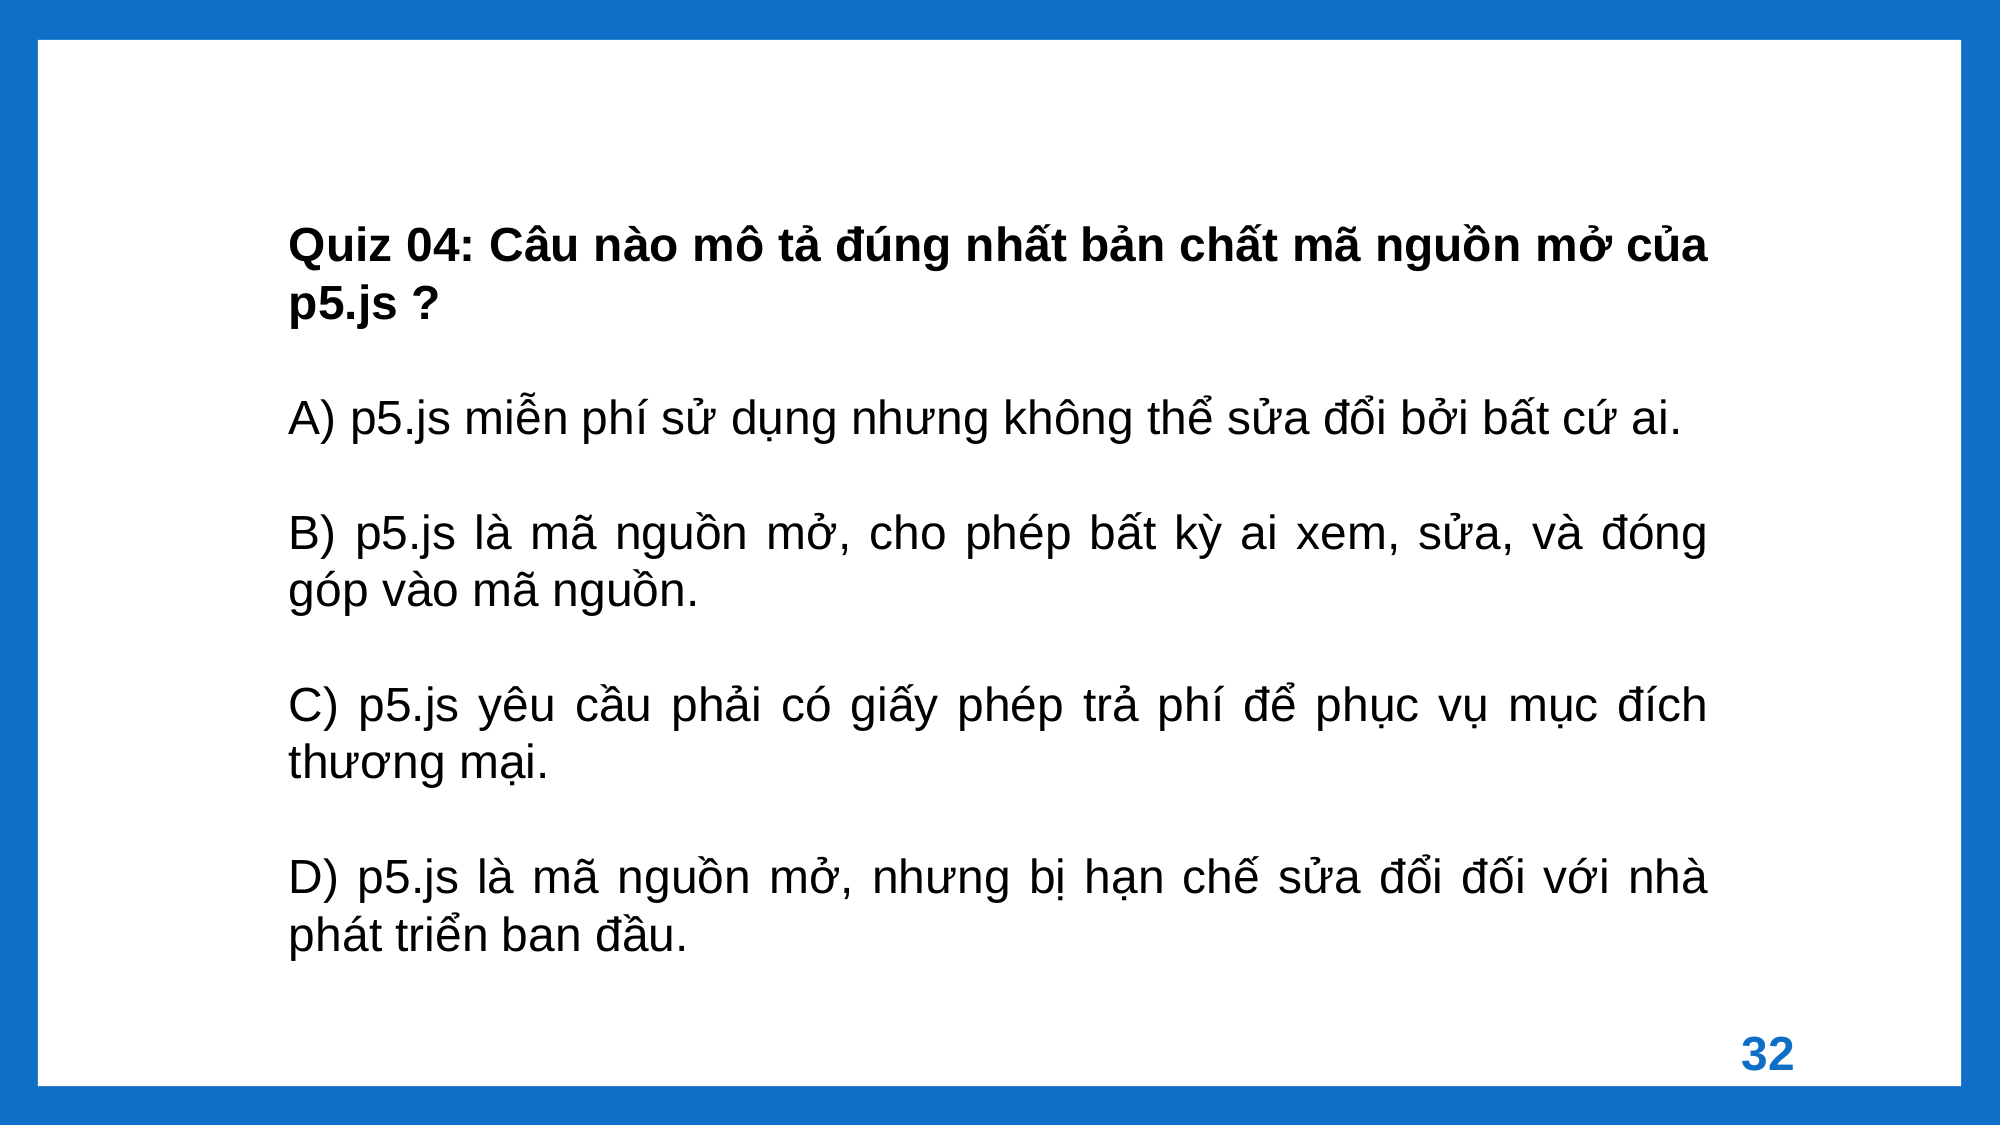

Quiz 04: Câu nào mô tả đúng nhất bản chất mã nguồn mở của p5.js ?

A) p5.js miễn phí sử dụng nhưng không thể sửa đổi bởi bất cứ ai.

B) p5.js là mã nguồn mở, cho phép bất kỳ ai xem, sửa, và đóng góp vào mã nguồn.

C) p5.js yêu cầu phải có giấy phép trả phí để phục vụ mục đích thương mại.

D) p5.js là mã nguồn mở, nhưng bị hạn chế sửa đổi đối với nhà phát triển ban đầu.
32